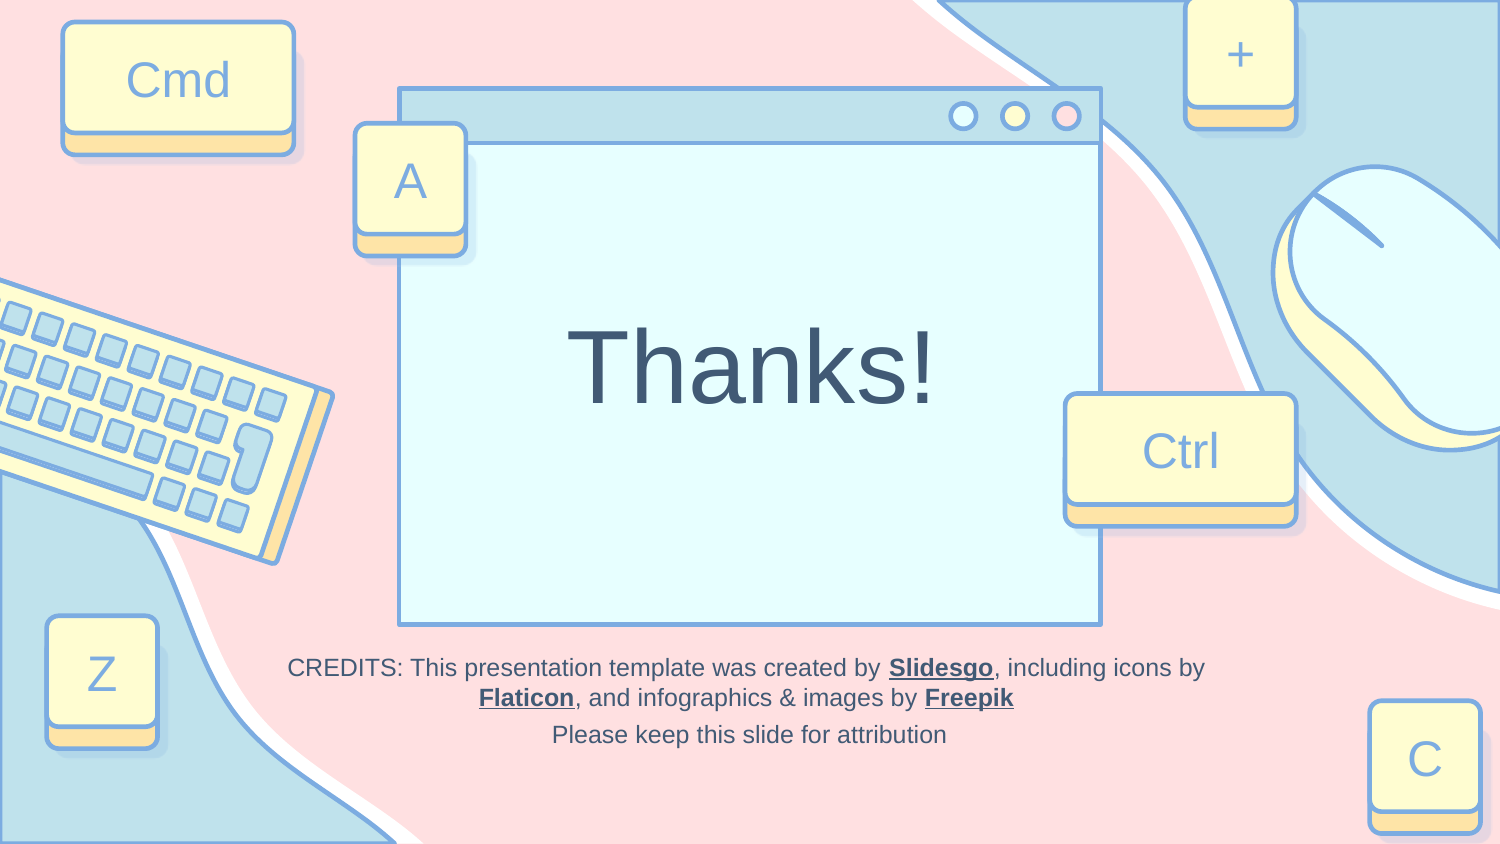

+

Cmd

A

# Thanks!

Ctrl

Z

C

Please keep this slide for attribution